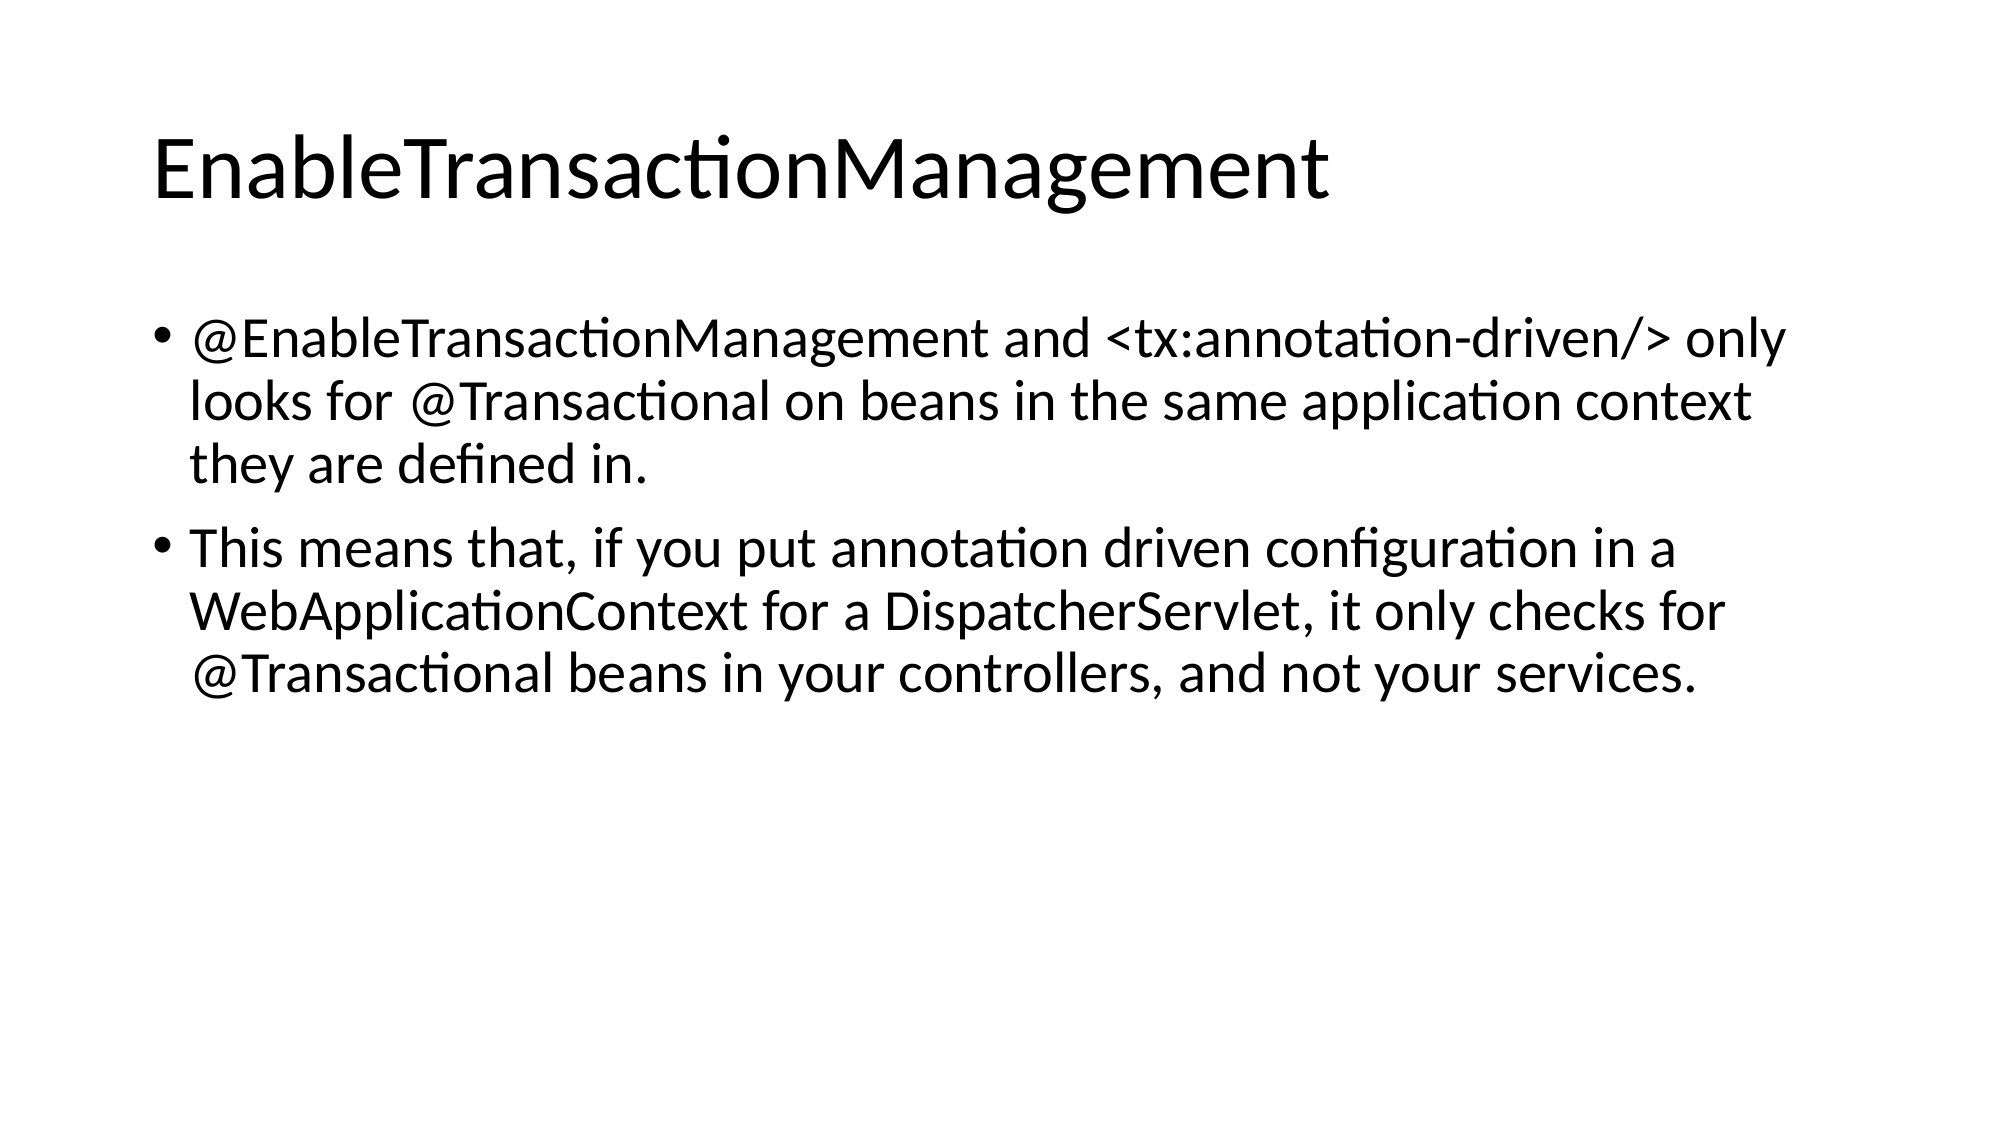

# EnableTransactionManagement
@EnableTransactionManagement and <tx:annotation-driven/> only looks for @Transactional on beans in the same application context they are defined in.
This means that, if you put annotation driven configuration in a WebApplicationContext for a DispatcherServlet, it only checks for @Transactional beans in your controllers, and not your services.